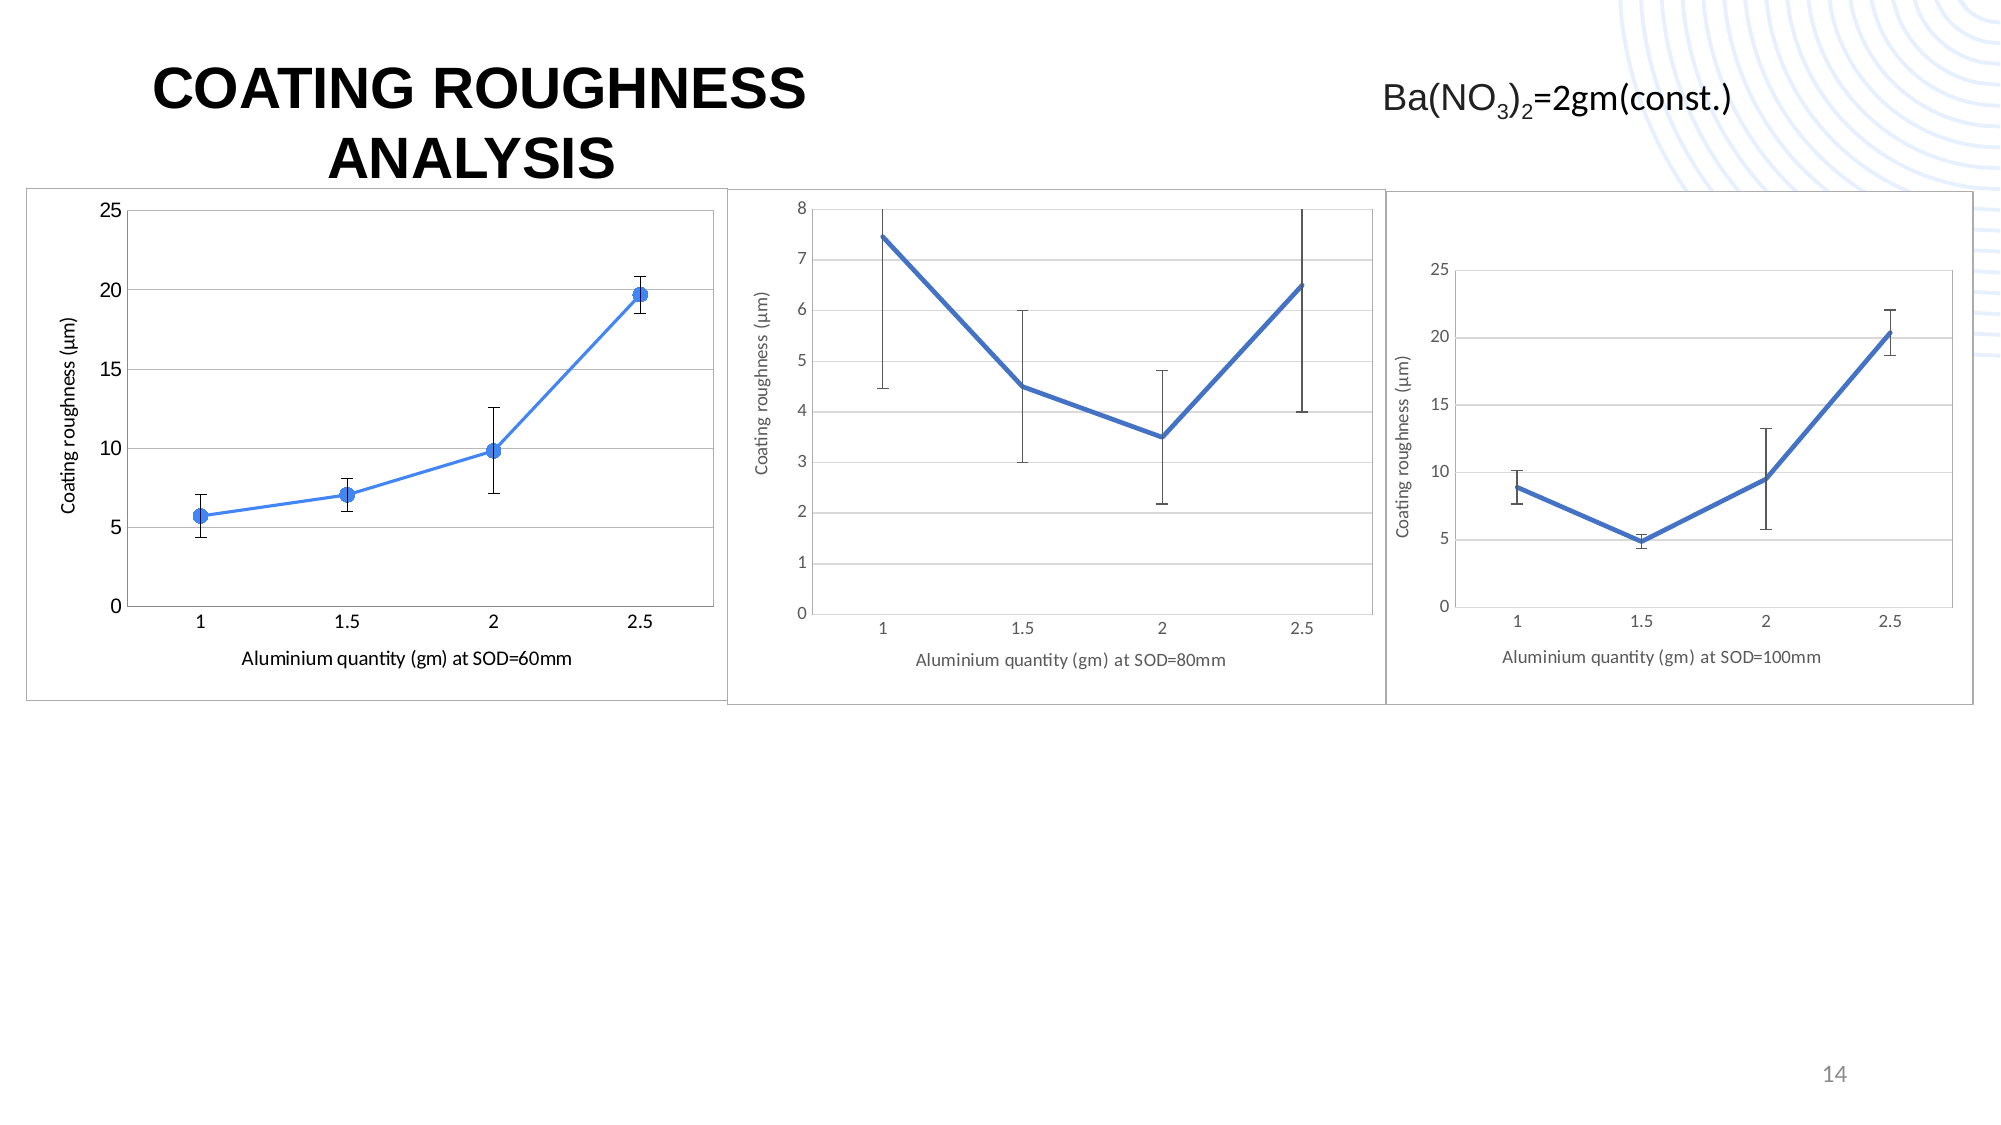

COATING ROUGHNESS ANALYSIS
Ba(NO3)2=2gm(const.)

### Chart

| Category |  |
|---|---|
| 1 | 5.713636363636363 |
| 1.5 | 7.047499999999999 |
| 2 | 9.83 |
| 2.5 | 19.695999999999998 |

### Chart

| Category |  |
|---|---|
| 1 | 7.46 |
| 1.5 | 4.5 |
| 2 | 3.5 |
| 2.5 | 6.5 |

### Chart

| Category |  |
|---|---|
| 1 | 8.912 |
| 1.5 | 4.883333333333334 |
| 2 | 9.522499999999999 |
| 2.5 | 20.38 |
14